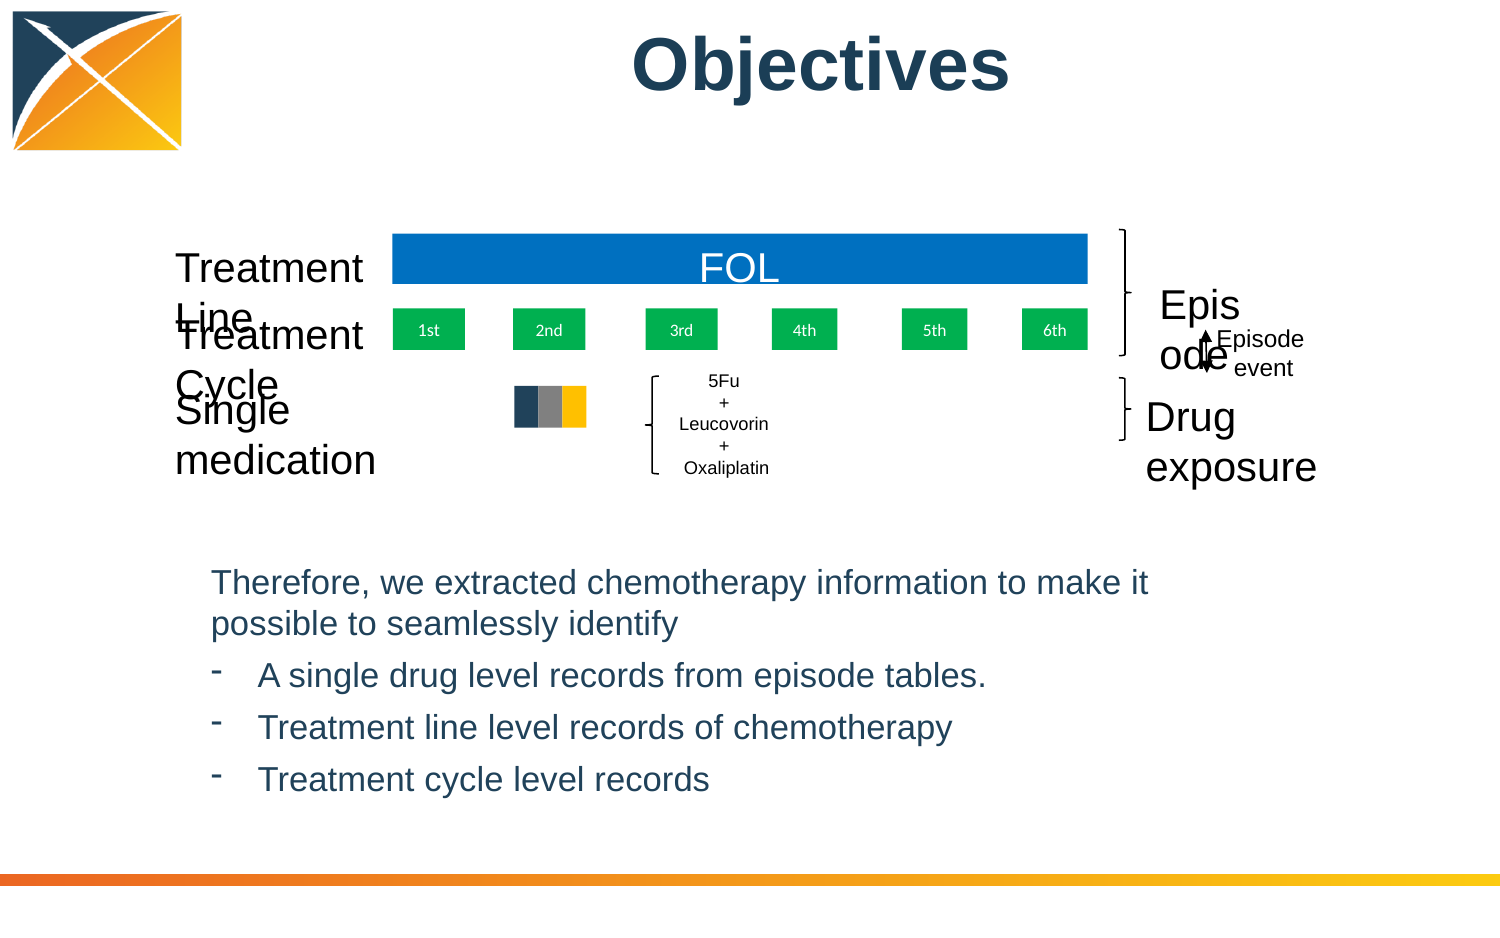

Objectives

Treatment Line

FOLFOX
Episode
Treatment Cycle
1st
2nd
3rd
4th
5th
6th
Episode
event
5Fu
+
Leucovorin
+
Oxaliplatin
Single medication

Drug exposure

Therefore, we extracted chemotherapy information to make it possible to seamlessly identify
A single drug level records from episode tables.
Treatment line level records of chemotherapy
Treatment cycle level records